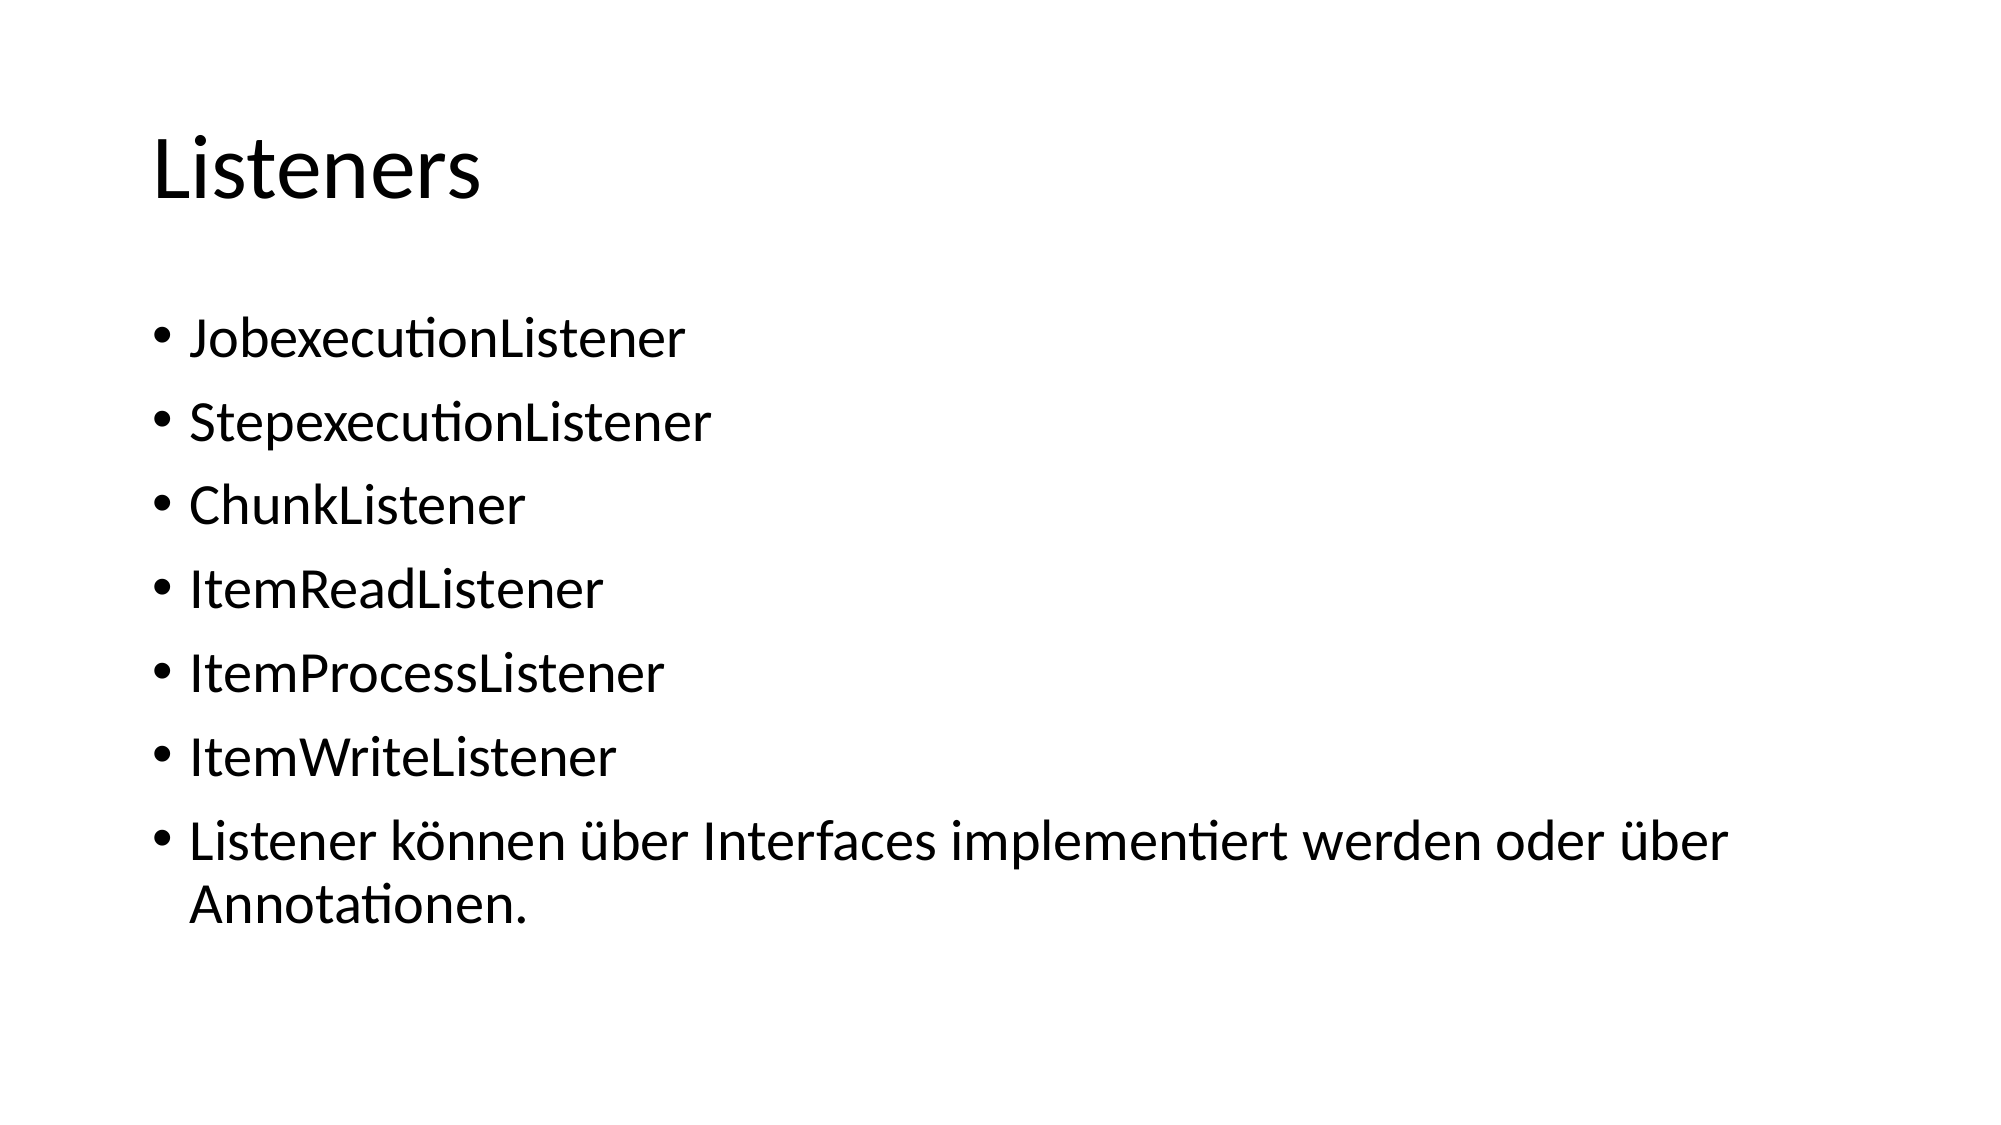

# Listeners
JobexecutionListener
StepexecutionListener
ChunkListener
ItemReadListener
ItemProcessListener
ItemWriteListener
Listener können über Interfaces implementiert werden oder über Annotationen.